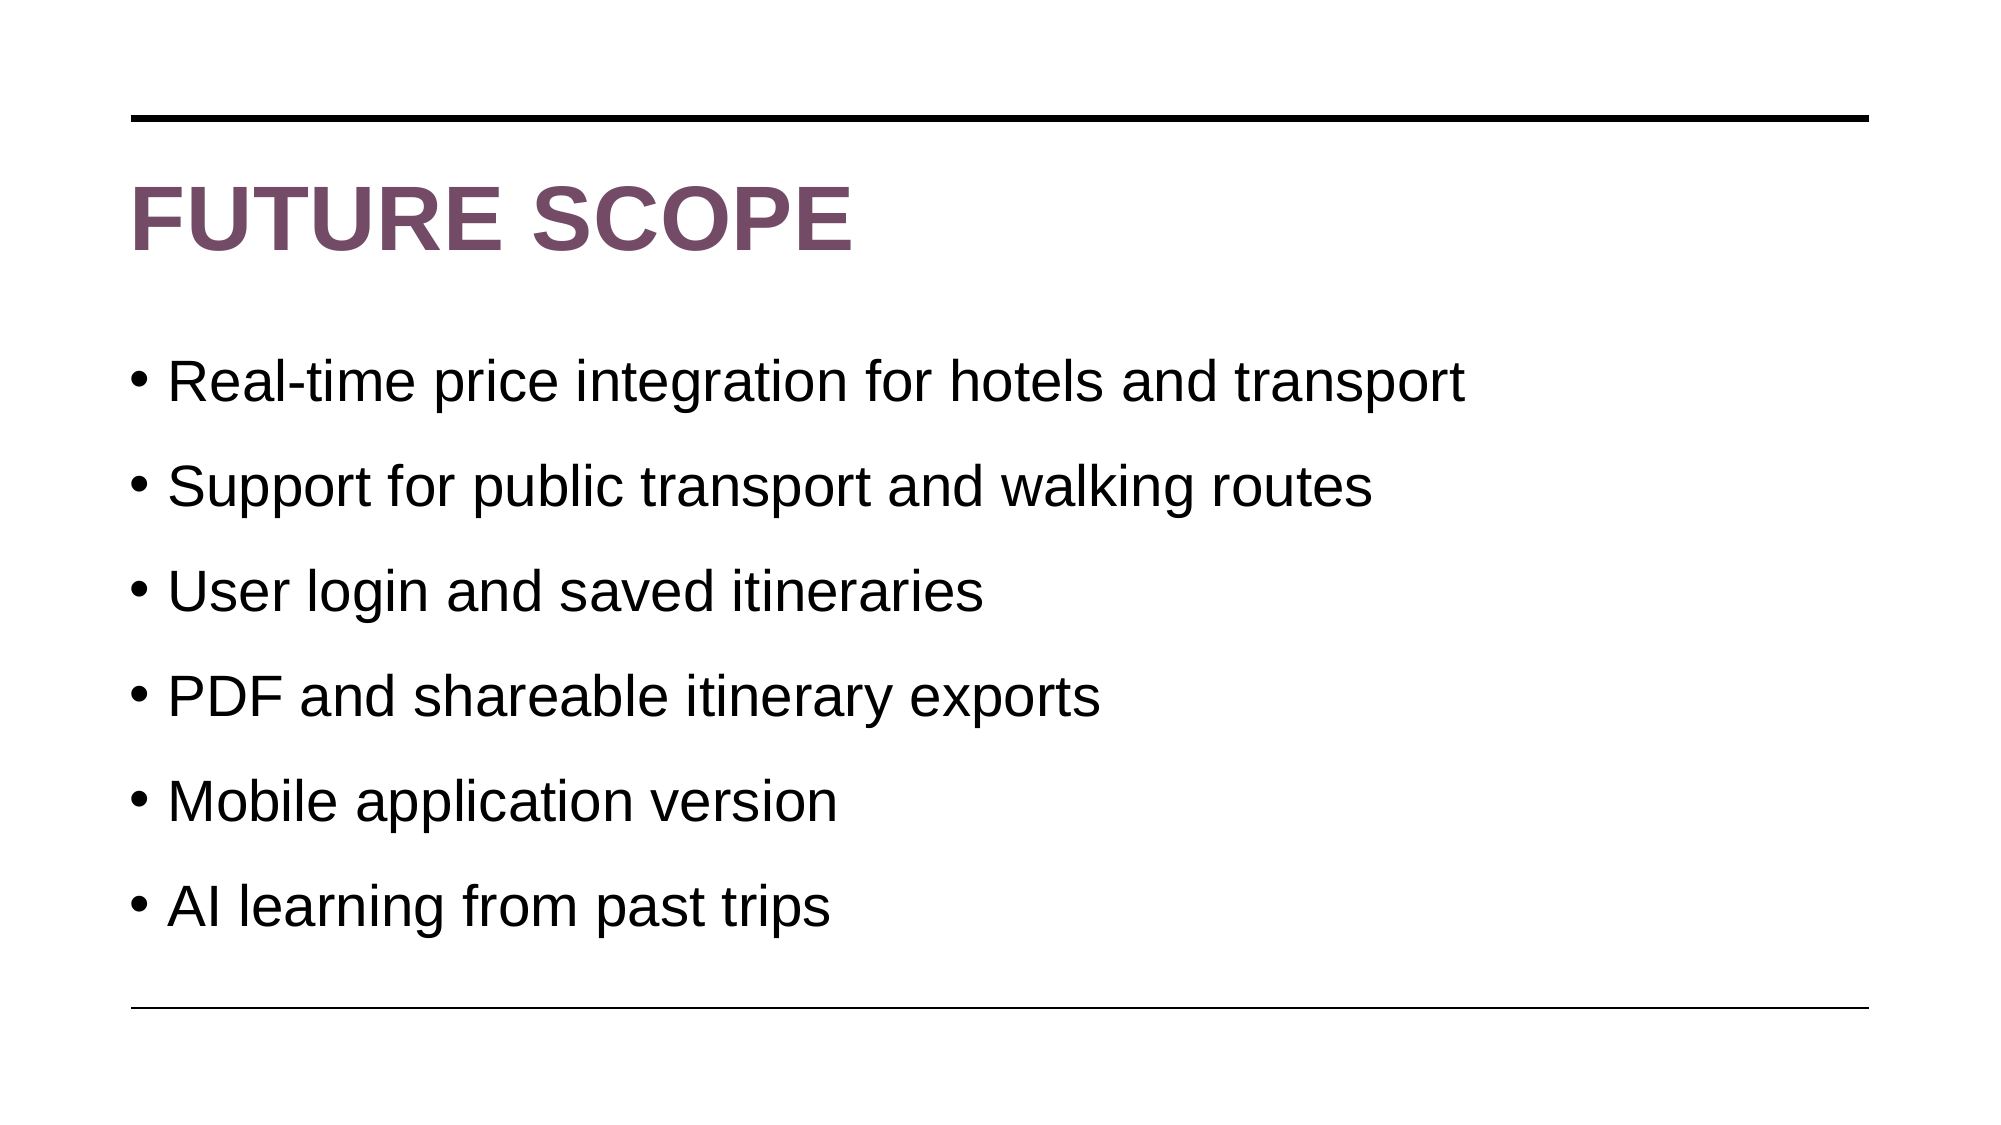

# FUture scope
Real-time price integration for hotels and transport
Support for public transport and walking routes
User login and saved itineraries
PDF and shareable itinerary exports
Mobile application version
AI learning from past trips